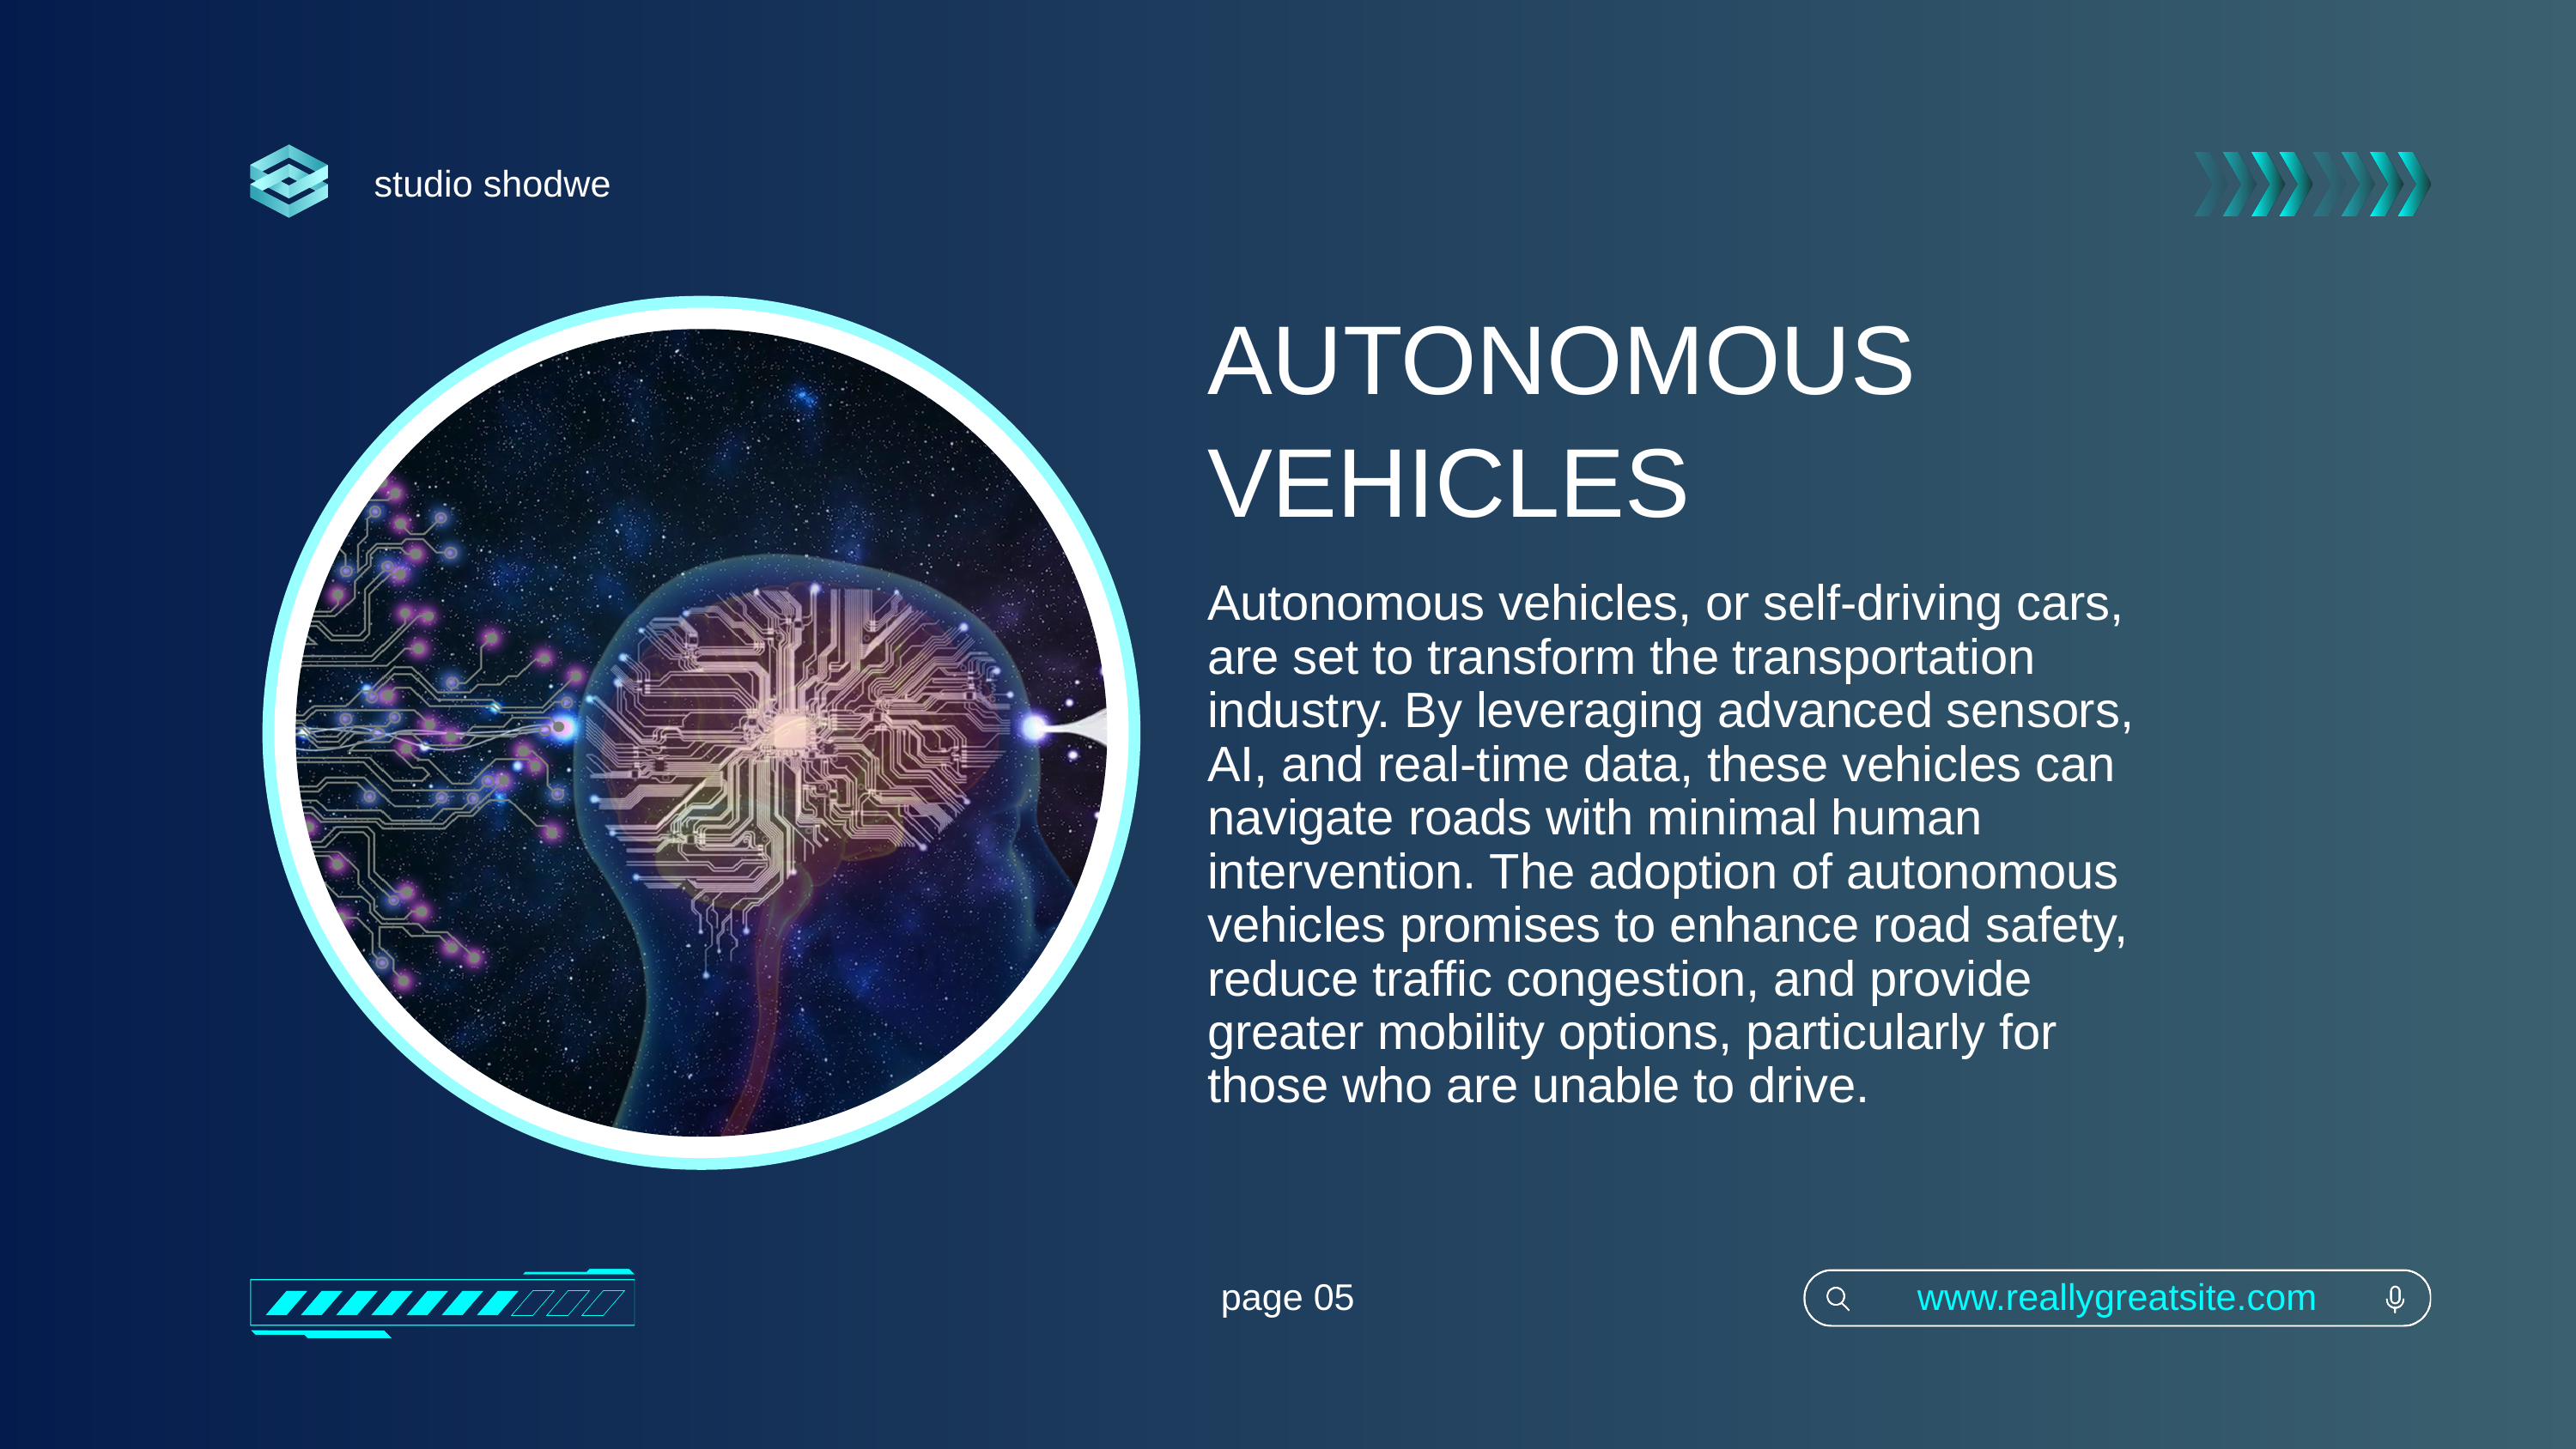

studio shodwe
AUTONOMOUS VEHICLES

Autonomous vehicles, or self-driving cars, are set to transform the transportation industry. By leveraging advanced sensors, AI, and real-time data, these vehicles can navigate roads with minimal human intervention. The adoption of autonomous vehicles promises to enhance road safety, reduce traffic congestion, and provide greater mobility options, particularly for those who are unable to drive.

page 05
www.reallygreatsite.com